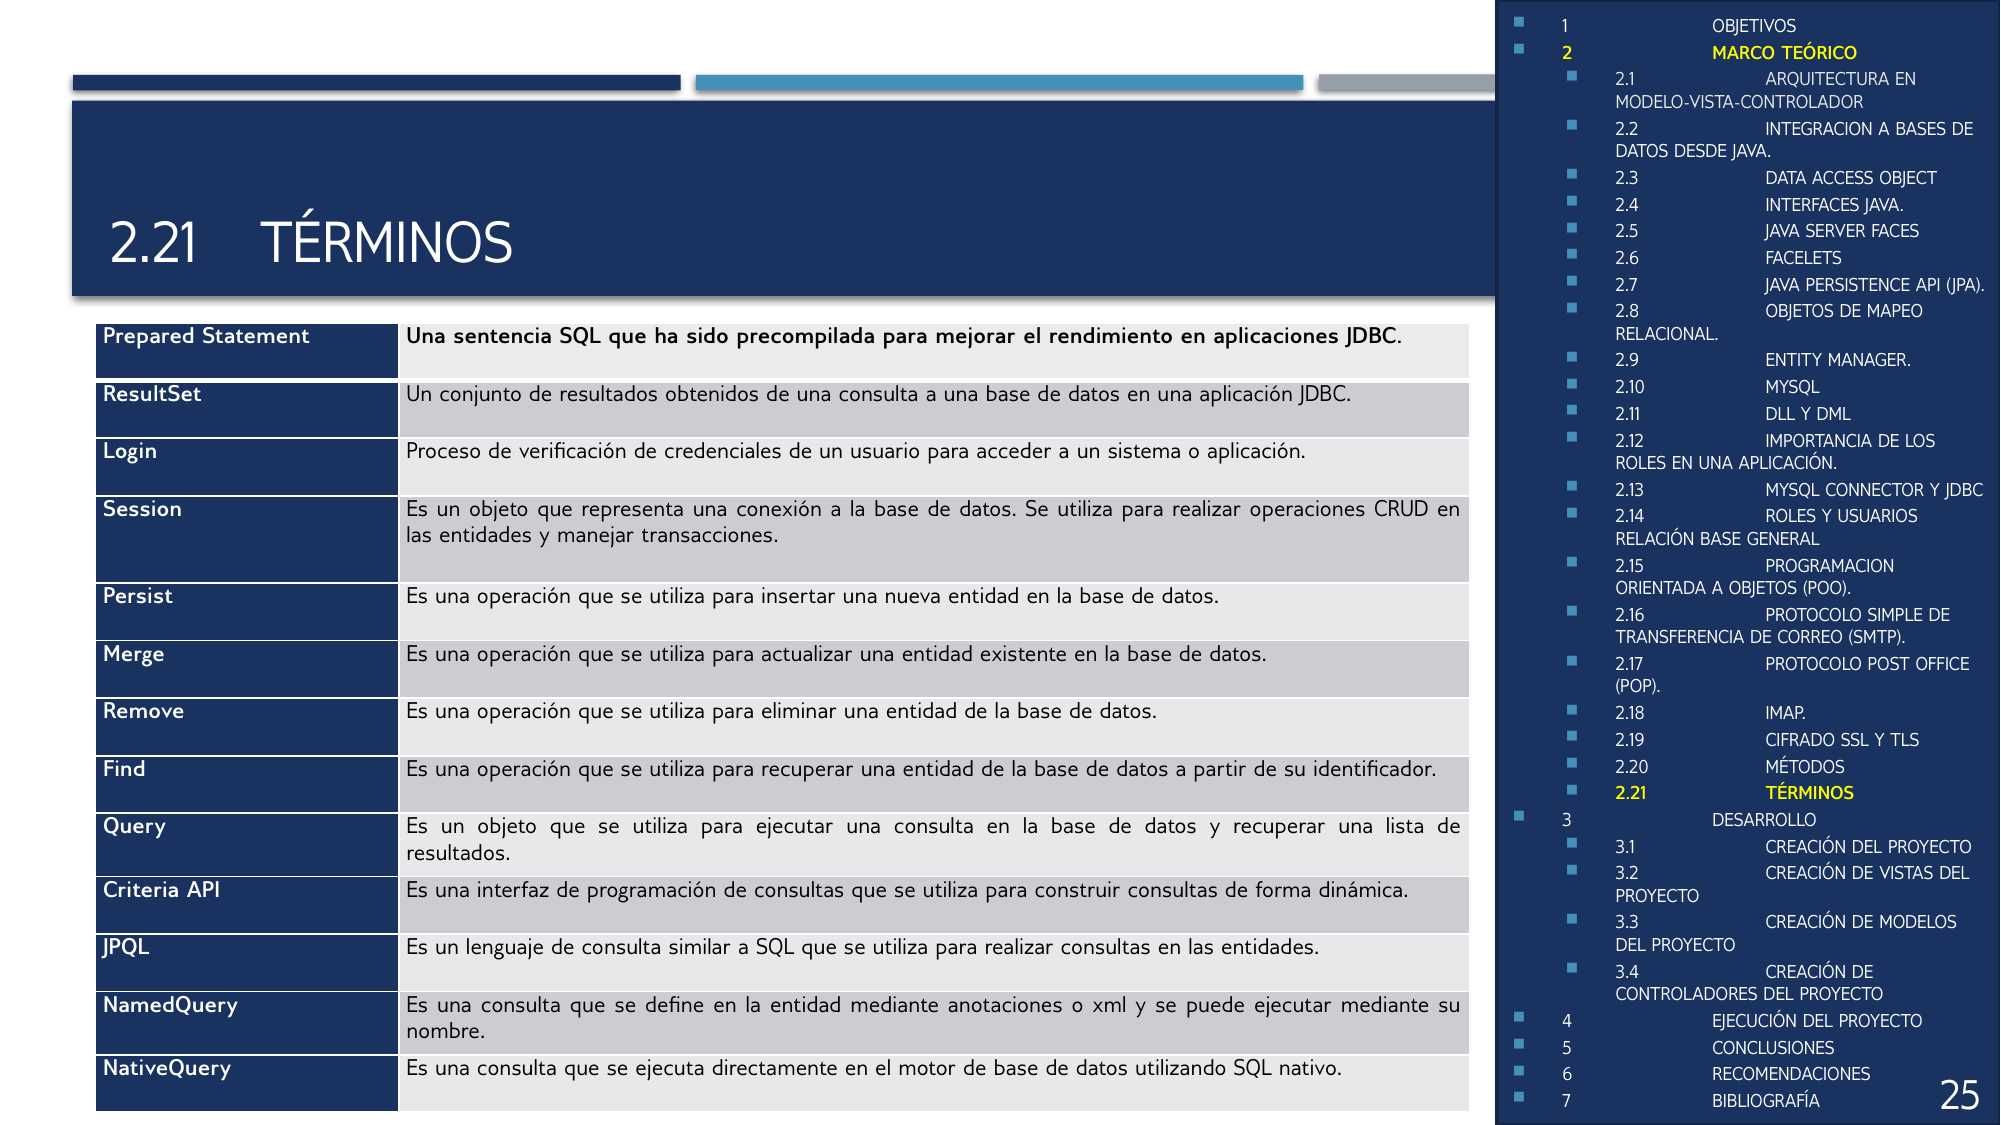

1	OBJETIVOS
2	MARCO TEÓRICO
2.1	ARQUITECTURA EN MODELO-VISTA-CONTROLADOR
2.2	INTEGRACION A BASES DE DATOS DESDE JAVA.
2.3	DATA ACCESS OBJECT
2.4	INTERFACES JAVA.
2.5	JAVA SERVER FACES
2.6	FACELETS
2.7	JAVA PERSISTENCE API (JPA).
2.8	OBJETOS DE MAPEO RELACIONAL.
2.9	ENTITY MANAGER.
2.10	MYSQL
2.11	DLL Y DML
2.12	IMPORTANCIA DE LOS ROLES EN UNA APLICACIÓN.
2.13	MYSQL CONNECTOR Y JDBC
2.14	ROLES Y USUARIOS RELACIÓN BASE GENERAL
2.15	PROGRAMACION ORIENTADA A OBJETOS (POO).
2.16	PROTOCOLO SIMPLE DE TRANSFERENCIA DE CORREO (SMTP).
2.17	PROTOCOLO POST OFFICE (POP).
2.18	IMAP.
2.19	CIFRADO SSL Y TLS
2.20	MÉTODOS
2.21	TÉRMINOS
3	DESARROLLO
3.1	CREACIÓN DEL PROYECTO
3.2	CREACIÓN DE VISTAS DEL PROYECTO
3.3	CREACIÓN DE MODELOS DEL PROYECTO
3.4	CREACIÓN DE CONTROLADORES DEL PROYECTO
4	EJECUCIÓN DEL PROYECTO
5	CONCLUSIONES
6	RECOMENDACIONES
7	BIBLIOGRAFÍA
25
# 2.21 	TÉRMINOS
| Prepared Statement | Una sentencia SQL que ha sido precompilada para mejorar el rendimiento en aplicaciones JDBC. |
| --- | --- |
| ResultSet | Un conjunto de resultados obtenidos de una consulta a una base de datos en una aplicación JDBC. |
| Login | Proceso de verificación de credenciales de un usuario para acceder a un sistema o aplicación. |
| Session | Es un objeto que representa una conexión a la base de datos. Se utiliza para realizar operaciones CRUD en las entidades y manejar transacciones. |
| Persist | Es una operación que se utiliza para insertar una nueva entidad en la base de datos. |
| Merge | Es una operación que se utiliza para actualizar una entidad existente en la base de datos. |
| Remove | Es una operación que se utiliza para eliminar una entidad de la base de datos. |
| Find | Es una operación que se utiliza para recuperar una entidad de la base de datos a partir de su identificador. |
| Query | Es un objeto que se utiliza para ejecutar una consulta en la base de datos y recuperar una lista de resultados. |
| Criteria API | Es una interfaz de programación de consultas que se utiliza para construir consultas de forma dinámica. |
| JPQL | Es un lenguaje de consulta similar a SQL que se utiliza para realizar consultas en las entidades. |
| NamedQuery | Es una consulta que se define en la entidad mediante anotaciones o xml y se puede ejecutar mediante su nombre. |
| NativeQuery | Es una consulta que se ejecuta directamente en el motor de base de datos utilizando SQL nativo. |
9
8
6
13